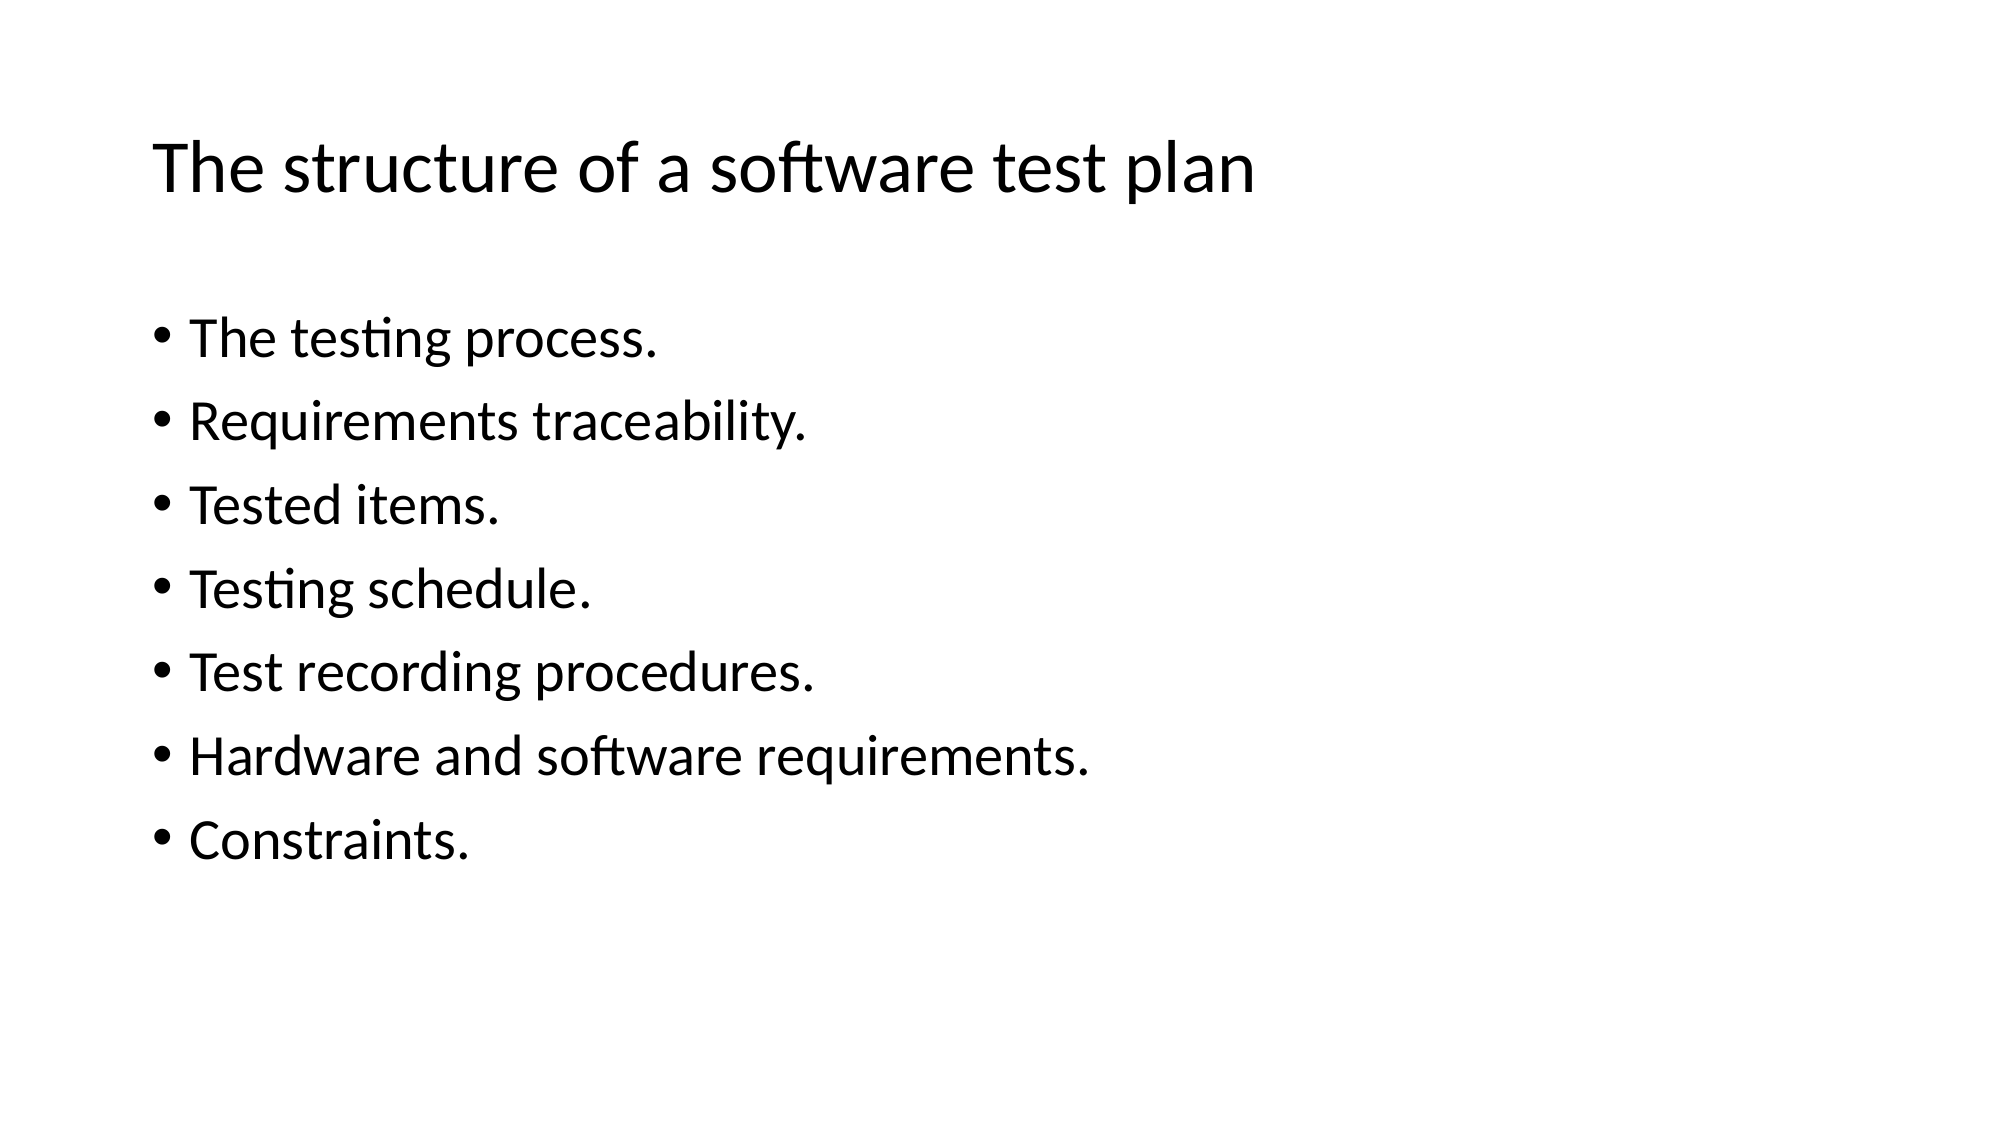

The structure of a software test plan
The testing process.
Requirements traceability.
Tested items.
Testing schedule.
Test recording procedures.
Hardware and software requirements.
Constraints.